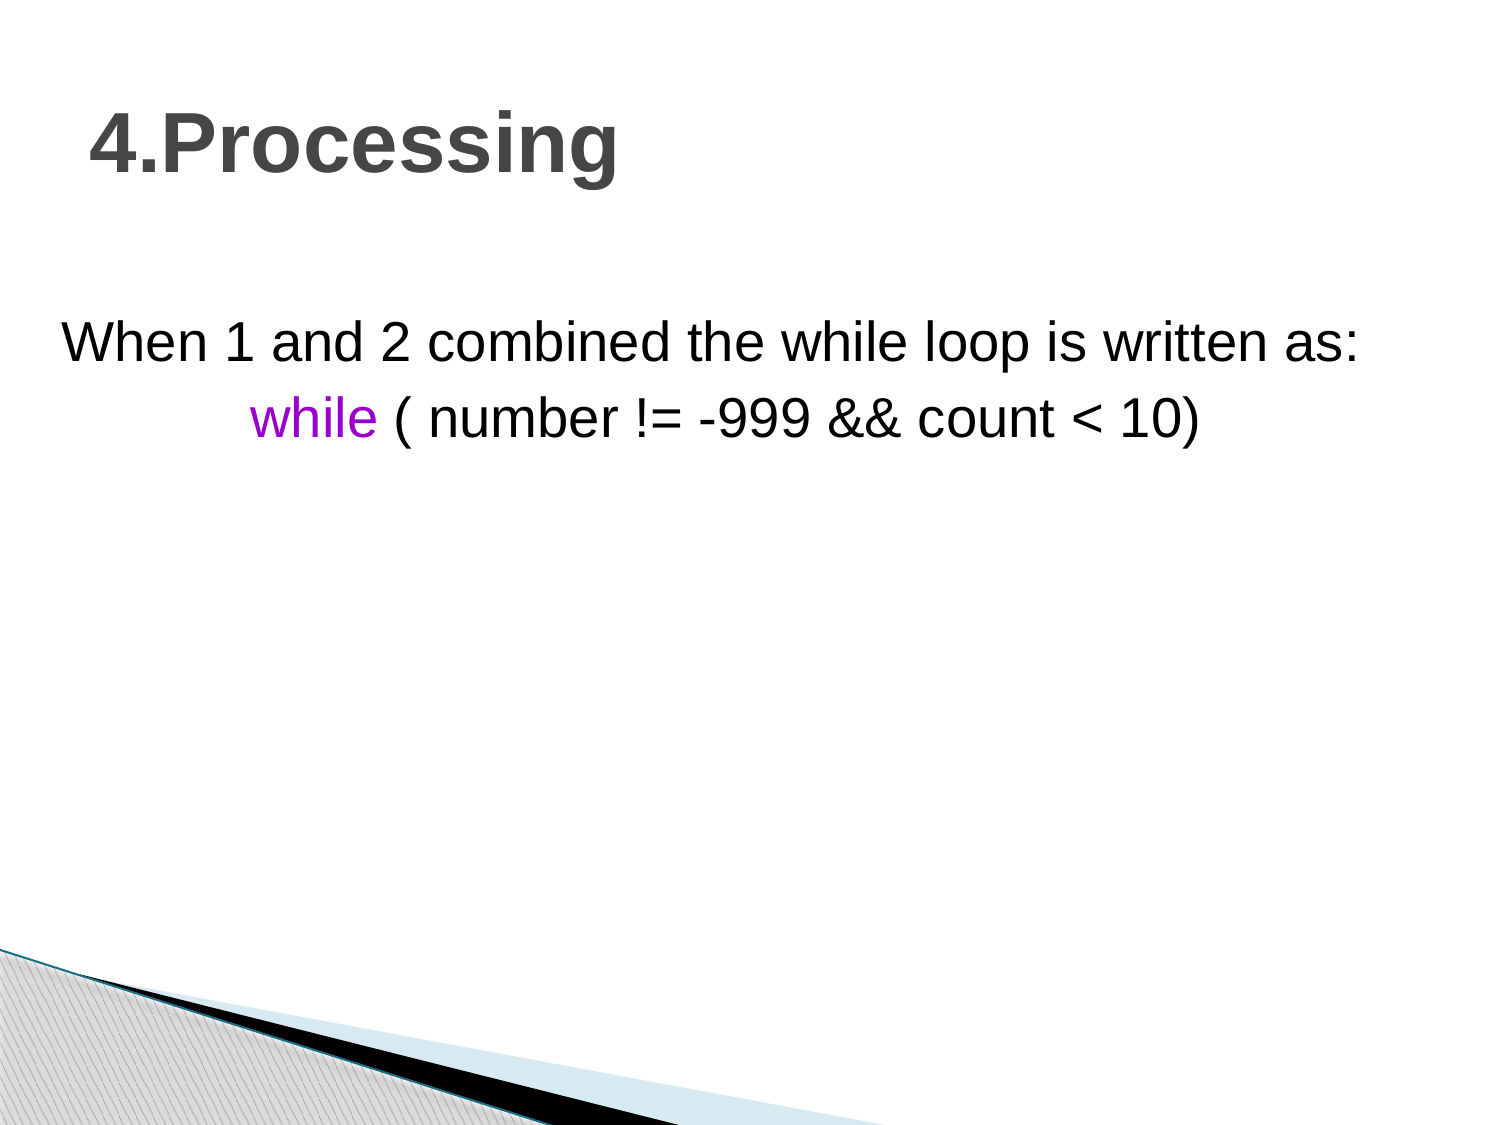

# 4.Processing
When 1 and 2 combined the while loop is written as:
            while ( number != -999 && count < 10)